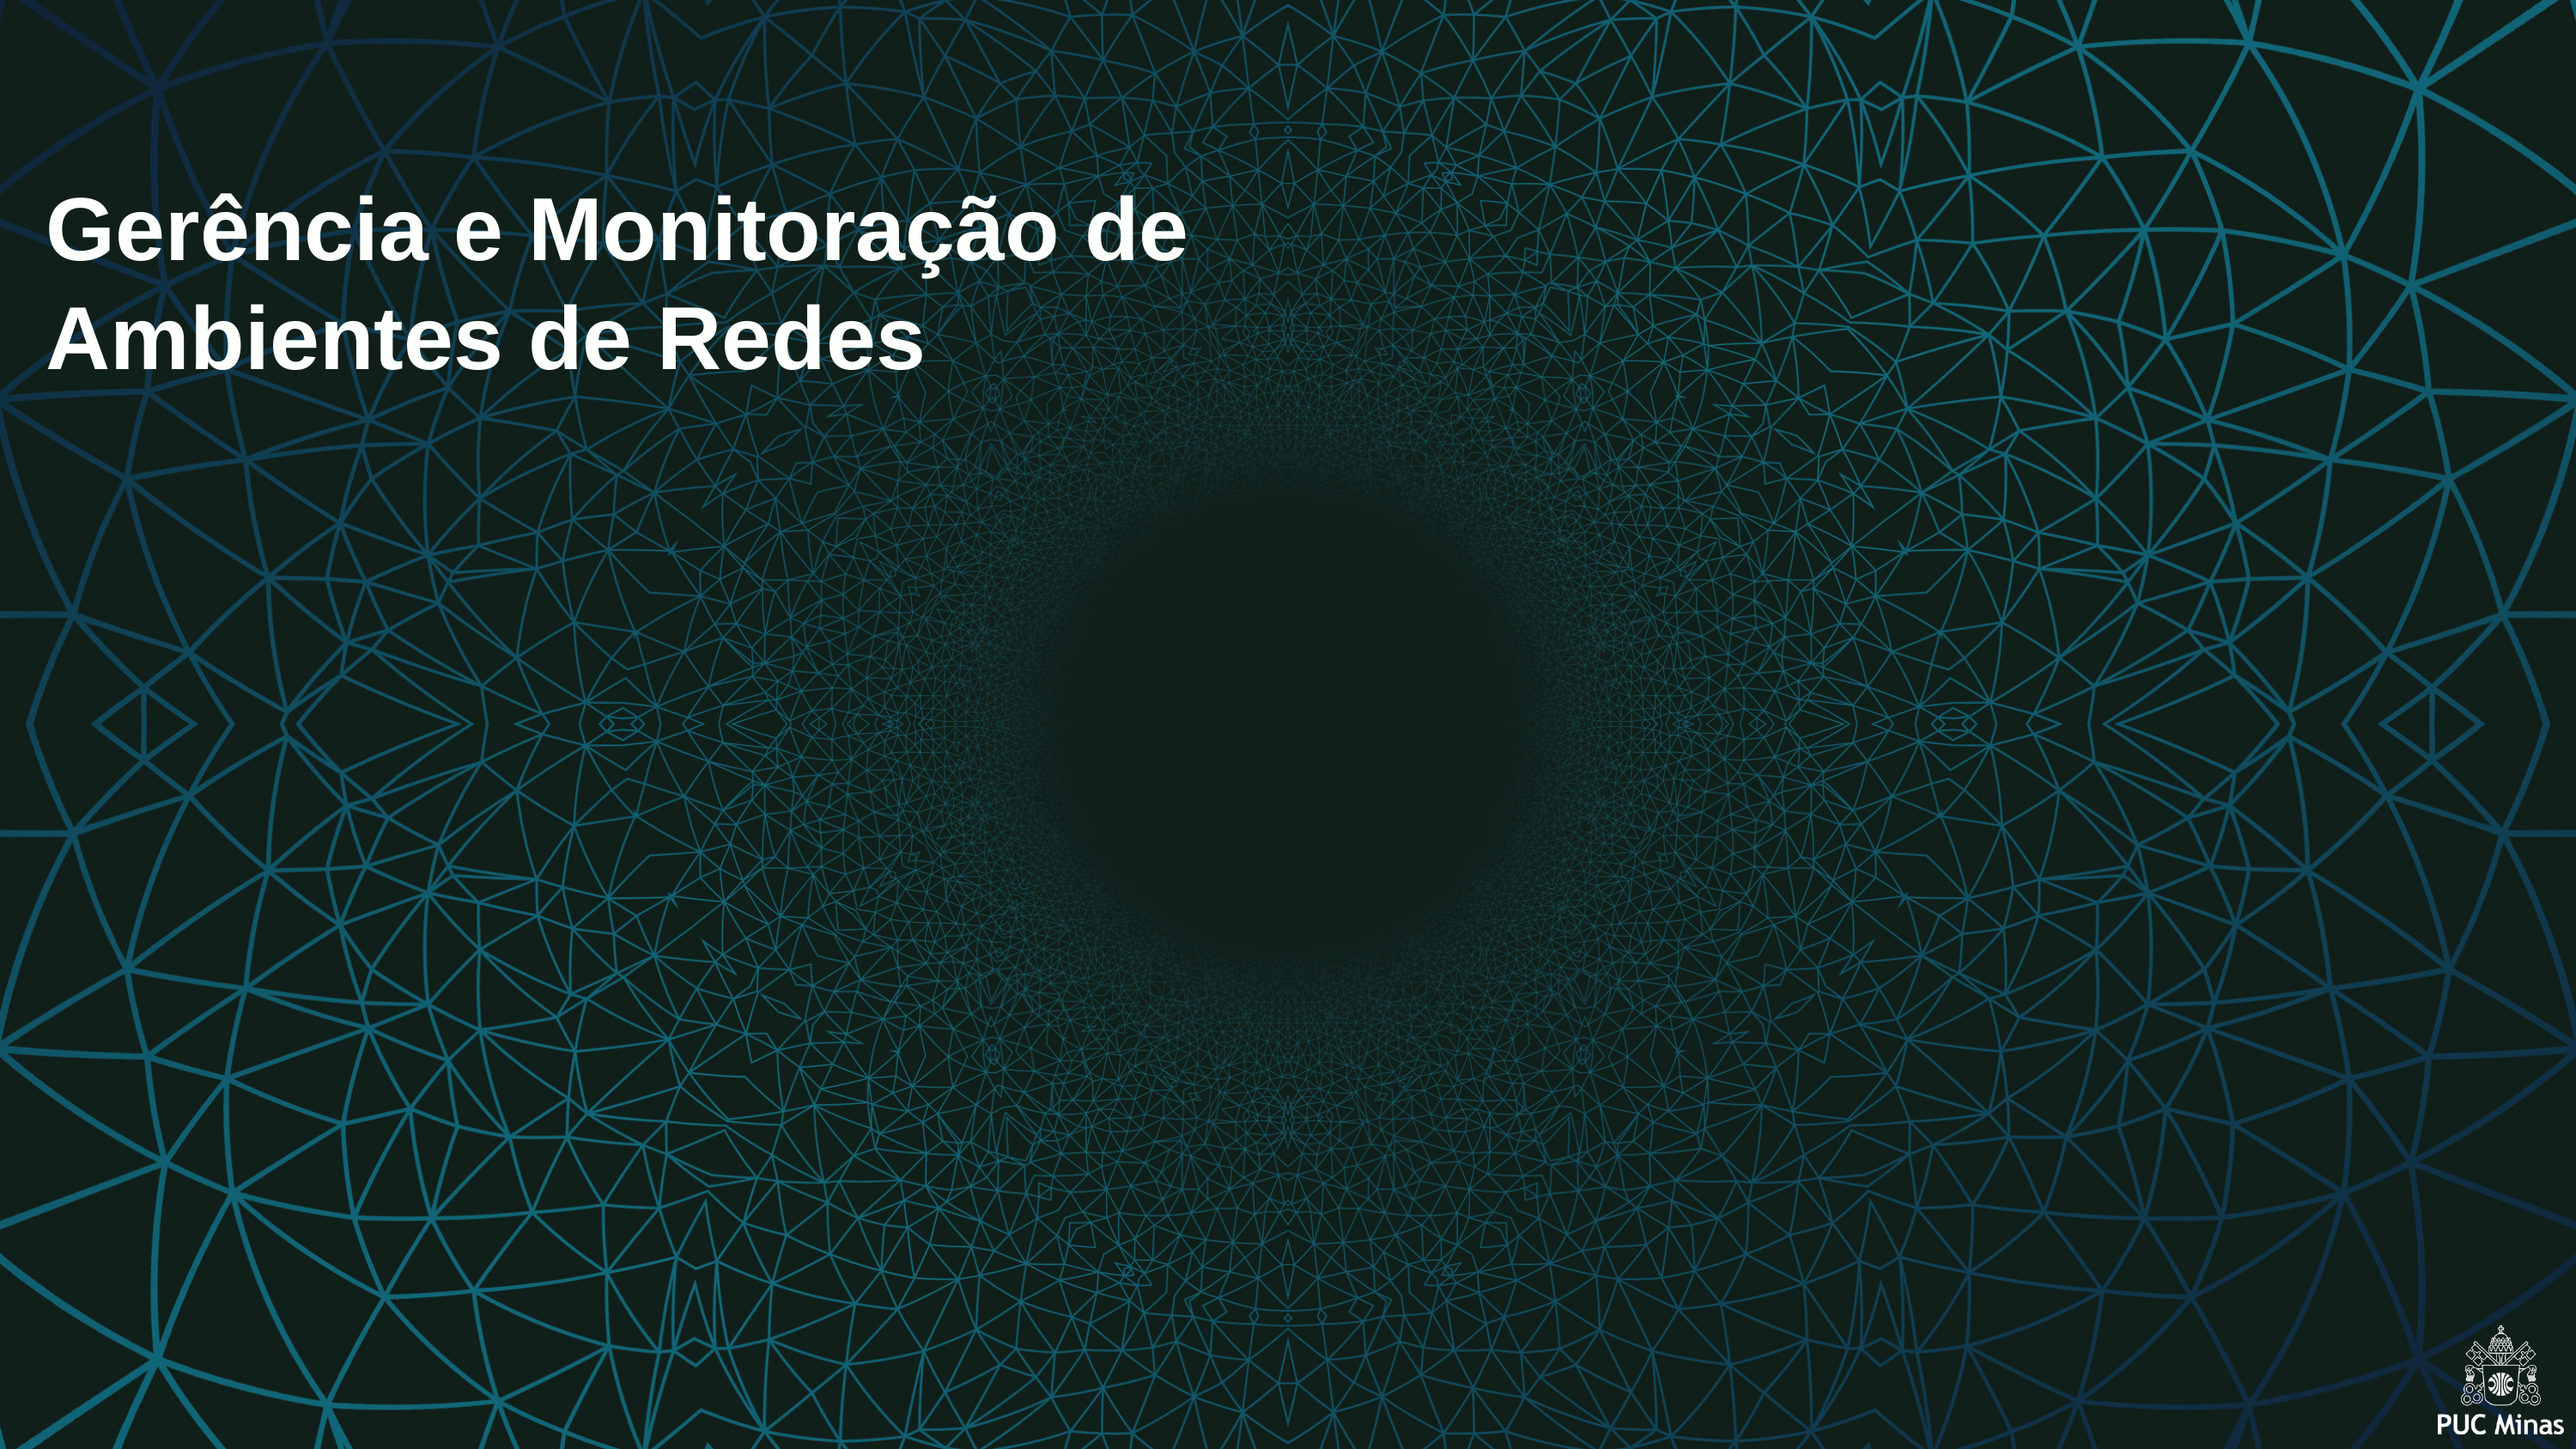

Gerência e Monitoração de Ambientes de Redes